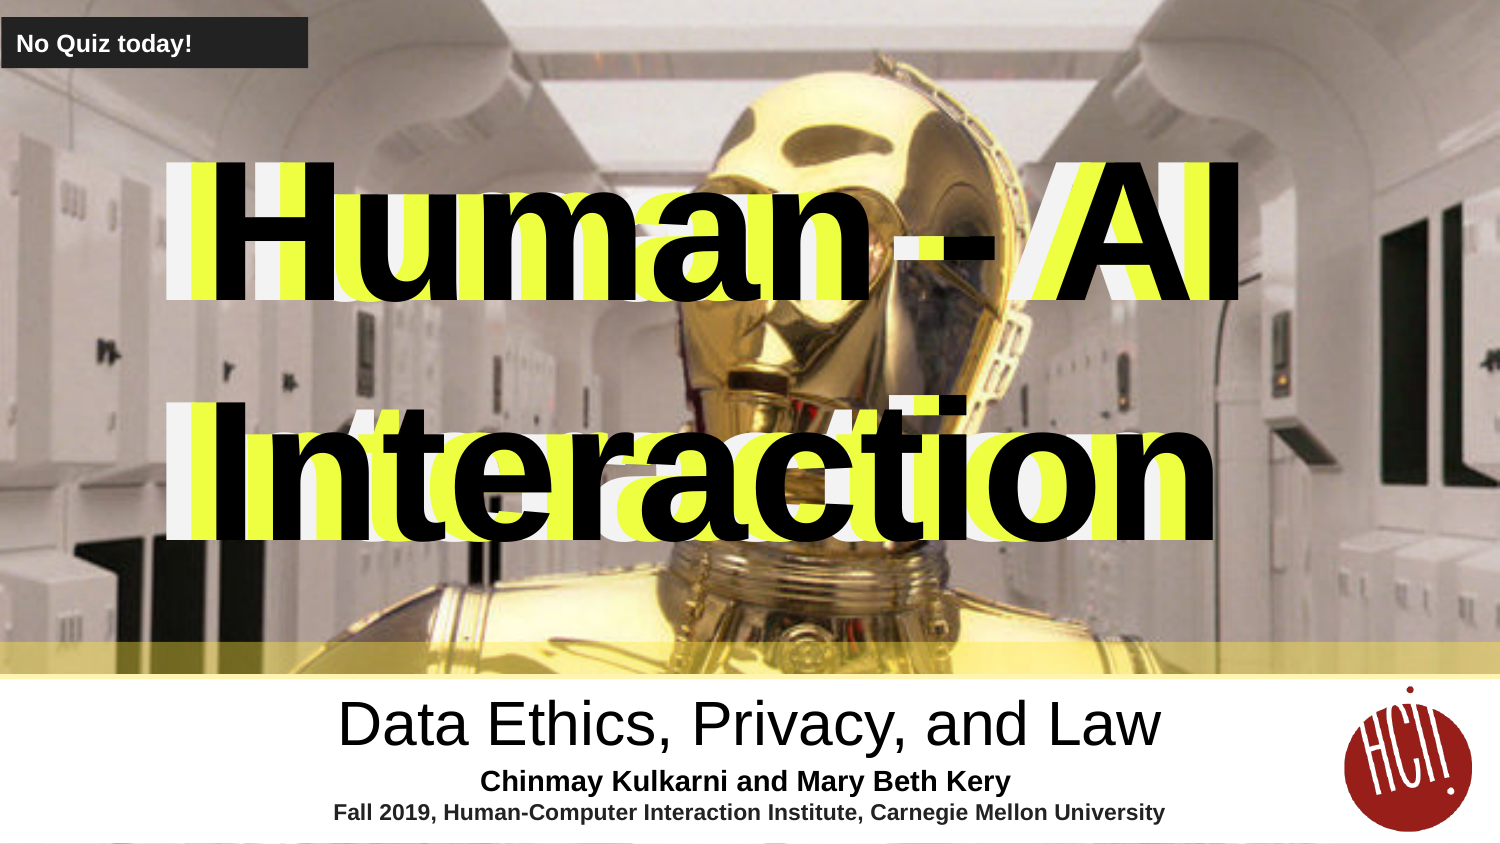

No Quiz today!
Data Ethics, Privacy, and Law